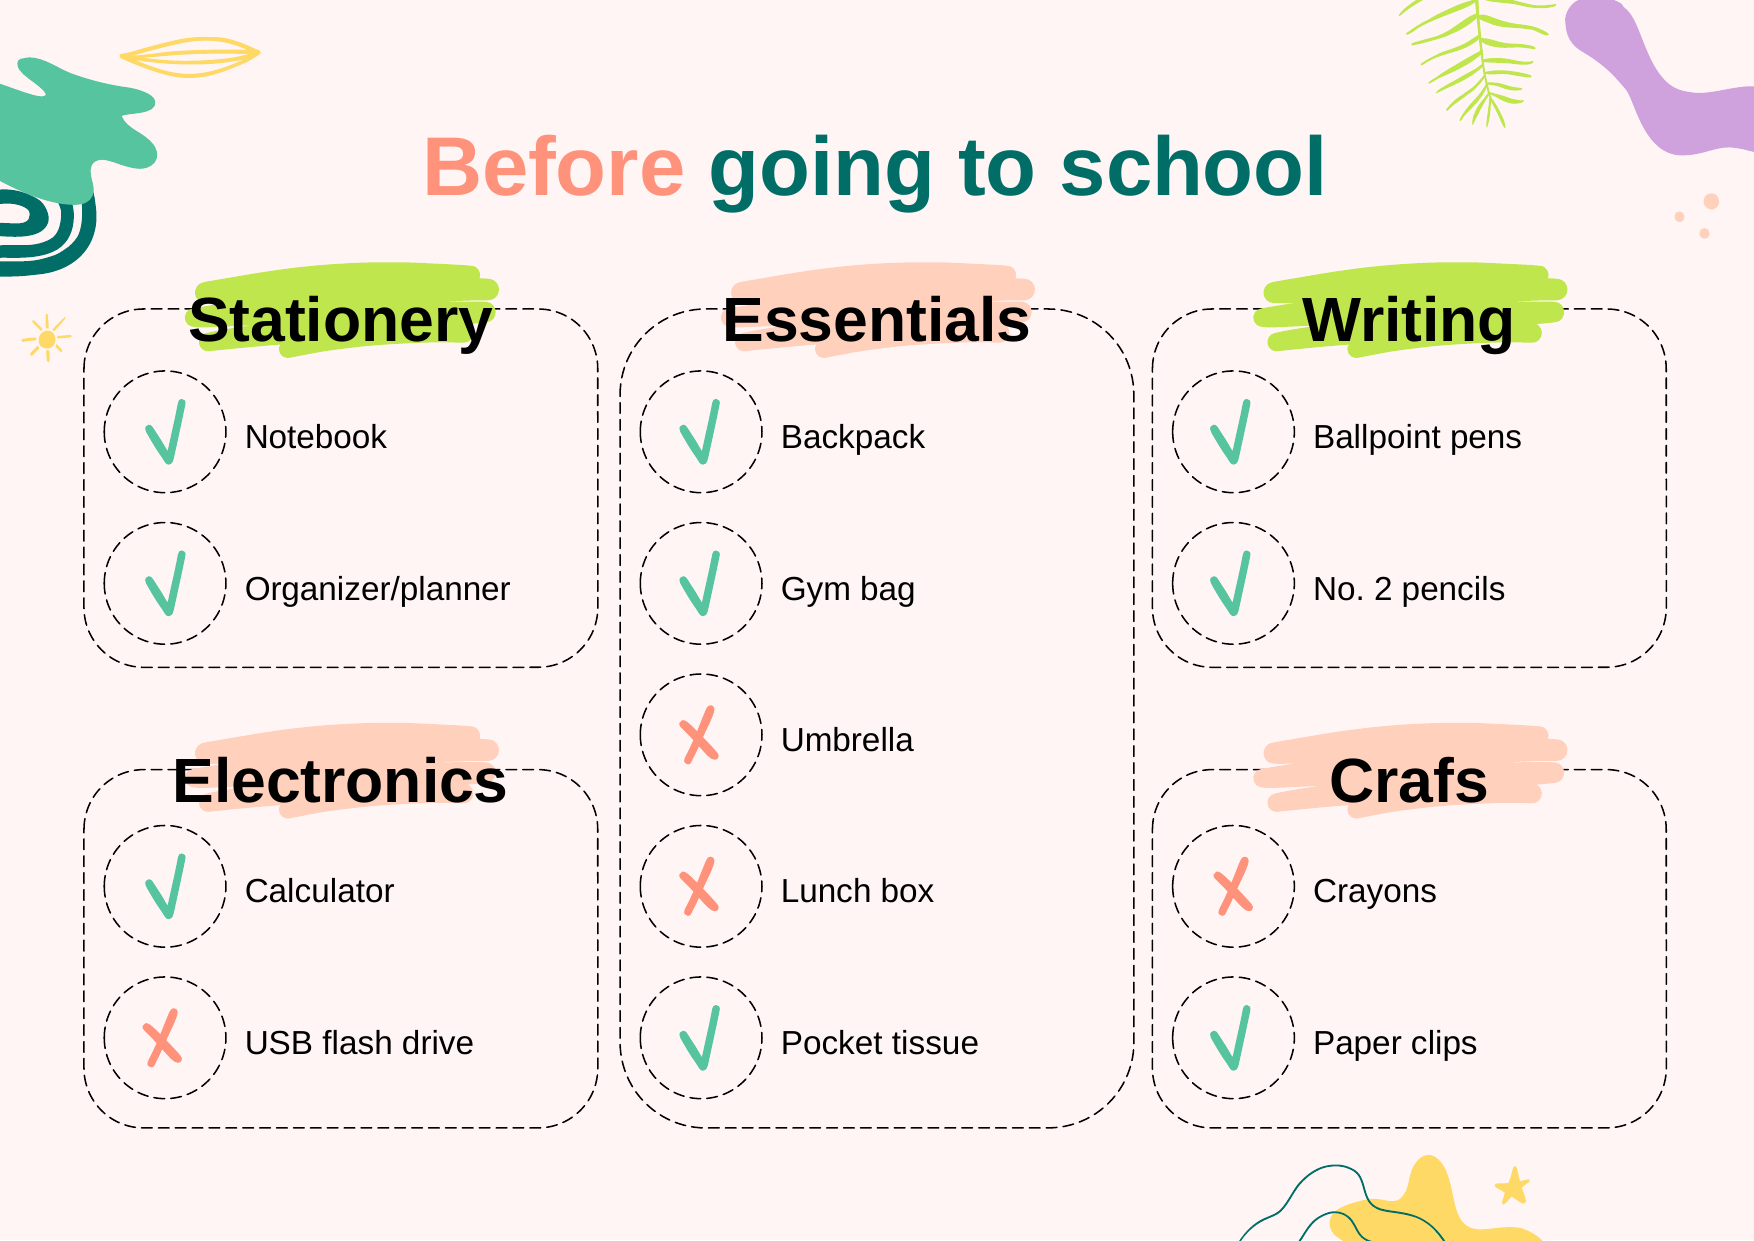

# Before going to school
Stationery
Essentials
Writing

Notebook
Backpack
Ballpoint pens

Organizer/planner
Gym bag
No. 2 pencils

Umbrella

Electronics
Crafs

Calculator
Lunch box
Crayons

USB flash drive
Pocket tissue
Paper clips